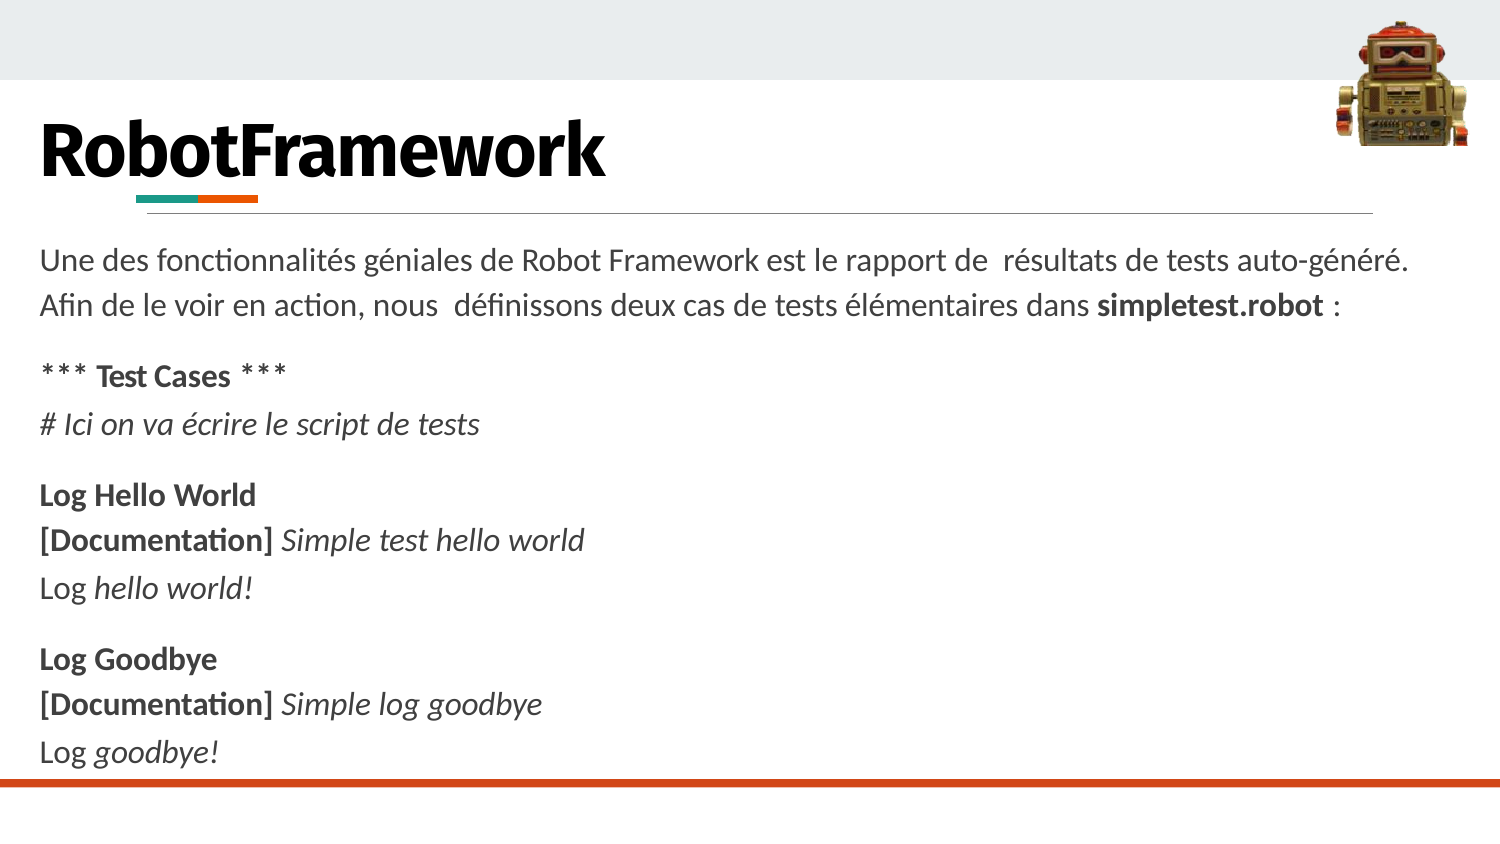

RobotFramework
# RobotFramework

Une des fonctionnalités géniales de Robot Framework est le rapport de  résultats de tests auto-généré. Afin de le voir en action, nous  définissons deux cas de tests élémentaires dans simpletest.robot :
*** Test Cases ***
# Ici on va écrire le script de tests
Log Hello World
[Documentation] Simple test hello world
Log hello world!
Log Goodbye
[Documentation] Simple log goodbye
Log goodbye!